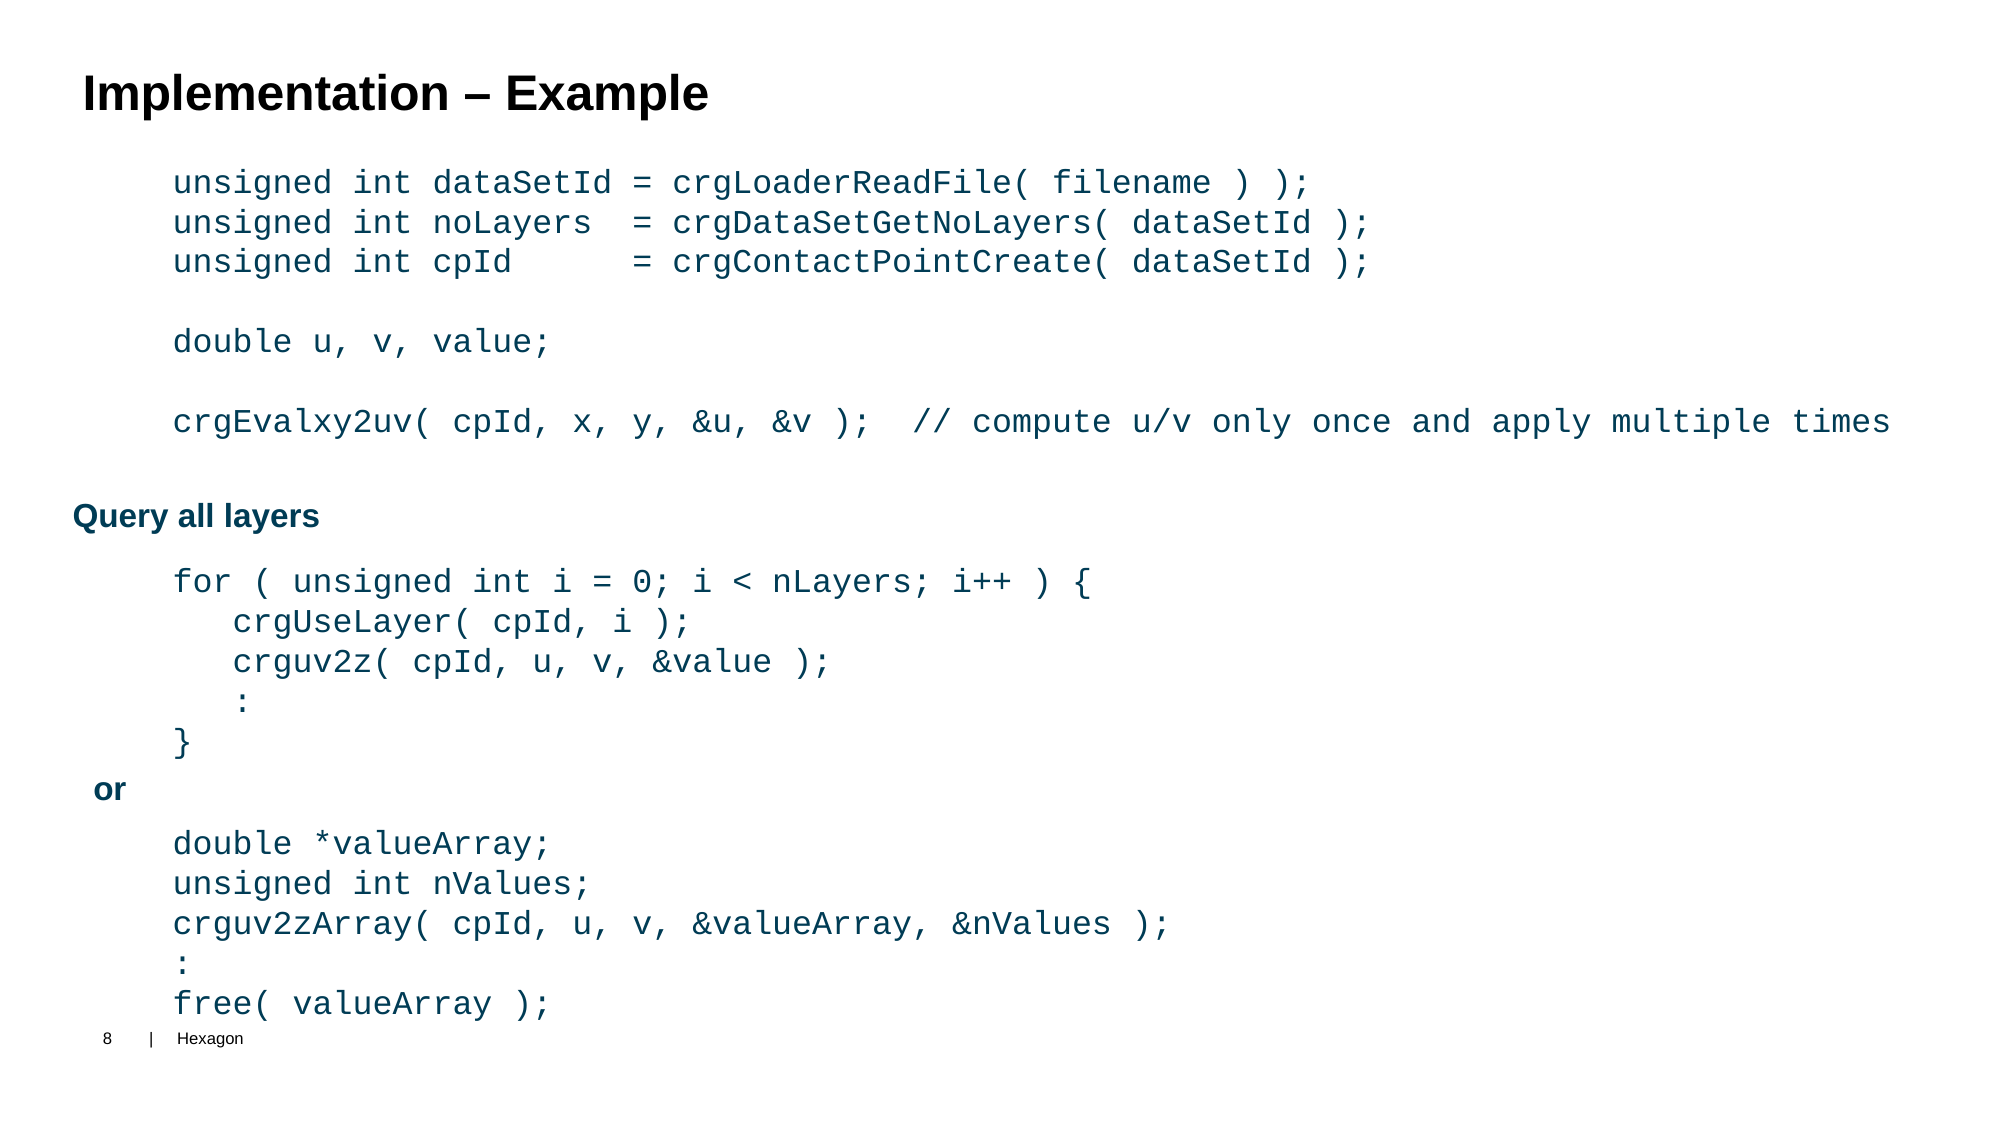

Implementation – Example
unsigned int dataSetId = crgLoaderReadFile( filename ) );
unsigned int noLayers  = crgDataSetGetNoLayers( dataSetId );
unsigned int cpId      = crgContactPointCreate( dataSetId );

double u, v, value;

crgEvalxy2uv( cpId, x, y, &u, &v );  // compute u/v only once and apply multiple times

for ( unsigned int i = 0; i < nLayers; i++ ) {
   crgUseLayer( cpId, i );
   crguv2z( cpId, u, v, &value );
   :
}
Query all layers
or
double *valueArray;
unsigned int nValues;
crguv2zArray( cpId, u, v, &valueArray, &nValues );
:
free( valueArray );